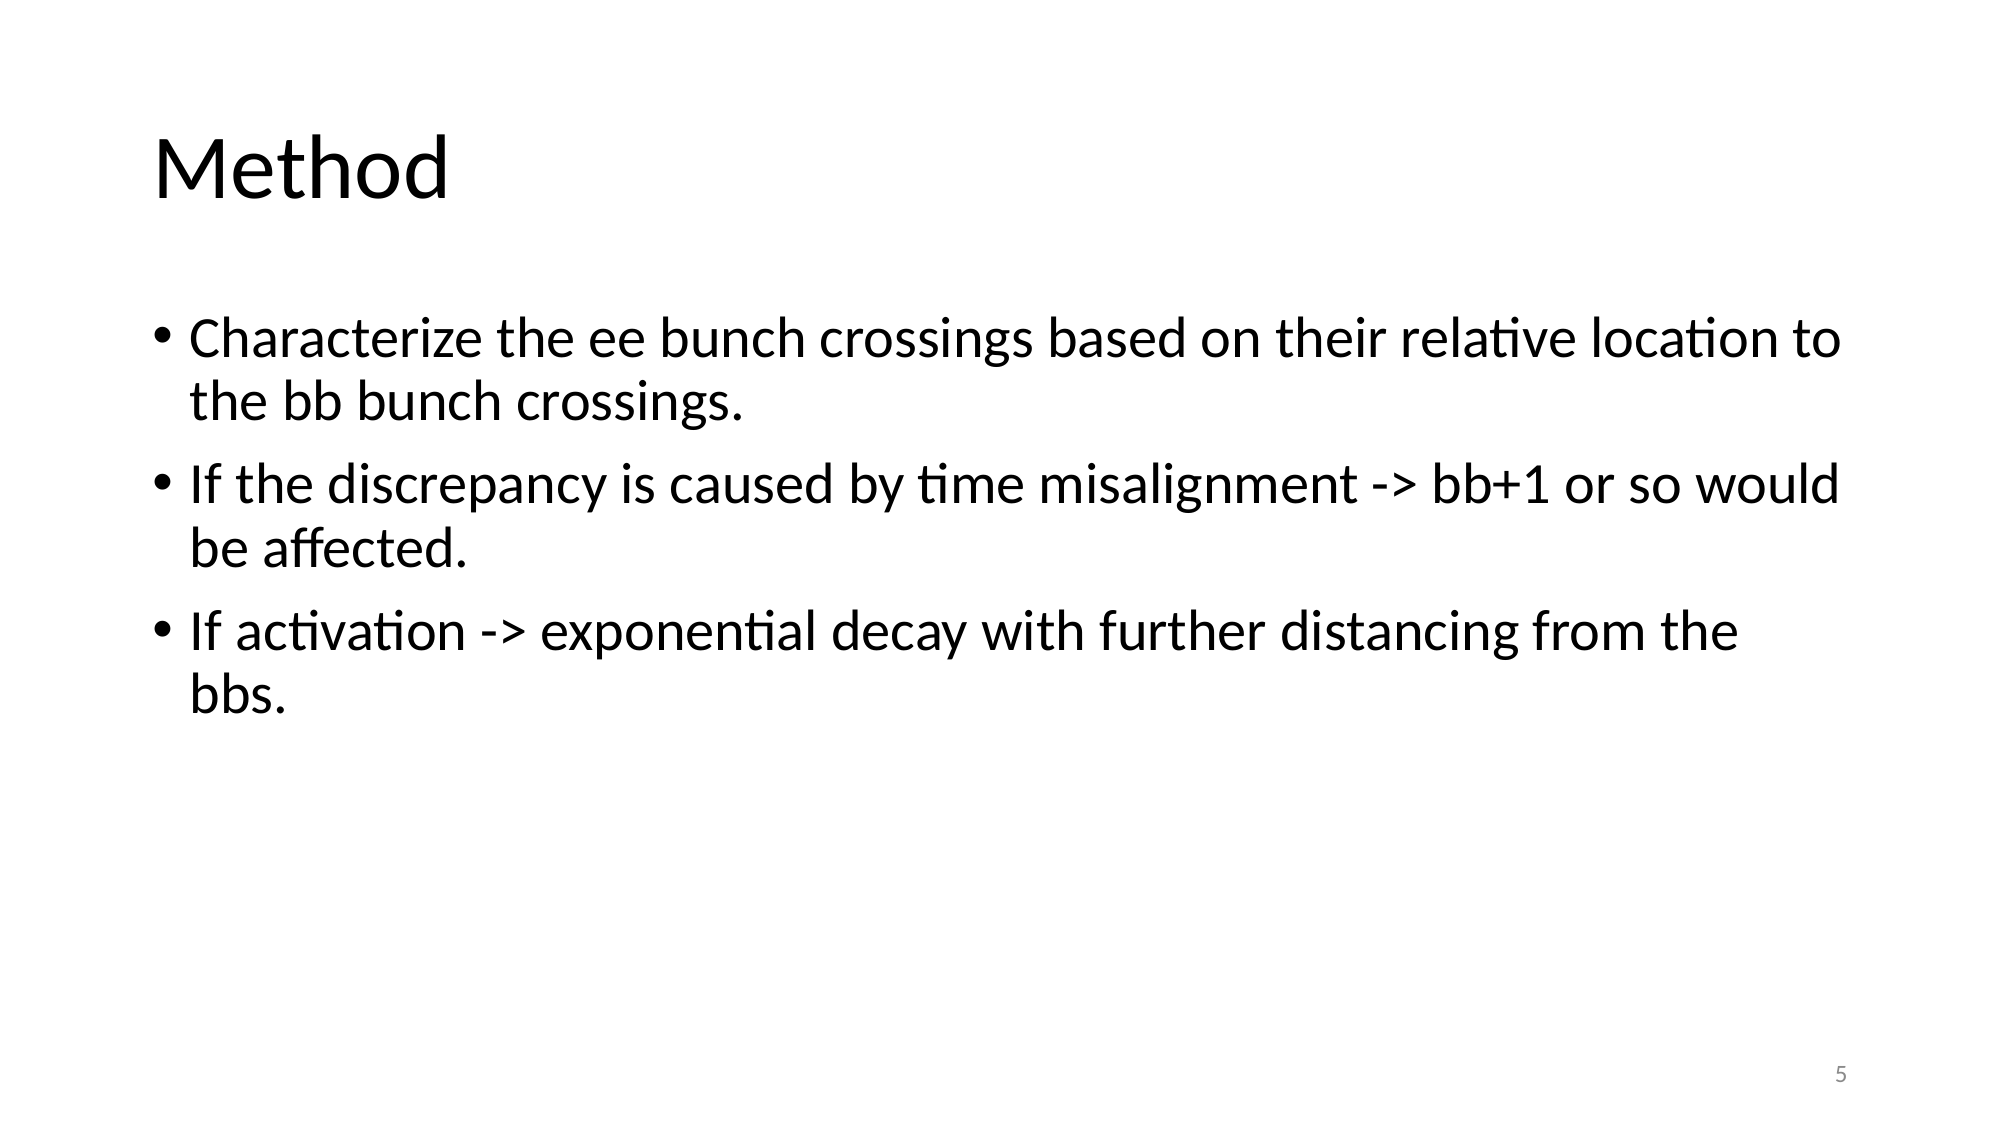

# Method
Characterize the ee bunch crossings based on their relative location to the bb bunch crossings.
If the discrepancy is caused by time misalignment -> bb+1 or so would be affected.
If activation -> exponential decay with further distancing from the bbs.
5